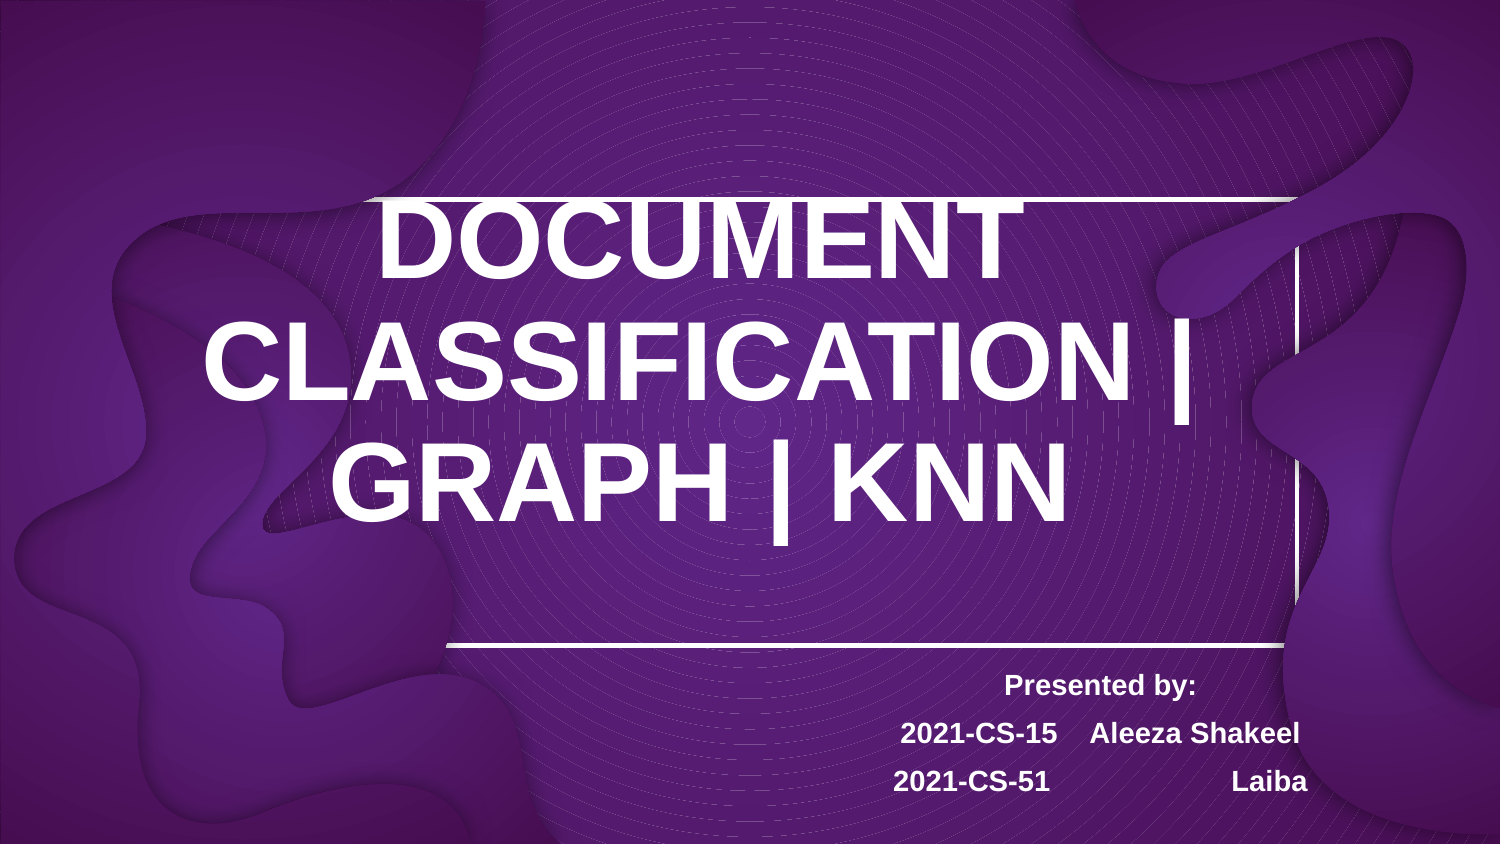

# DOCUMENT CLASSIFICATION | GRAPH | KNN
Presented by:
2021-CS-15    Aleeza Shakeel
2021-CS-51                      Laiba